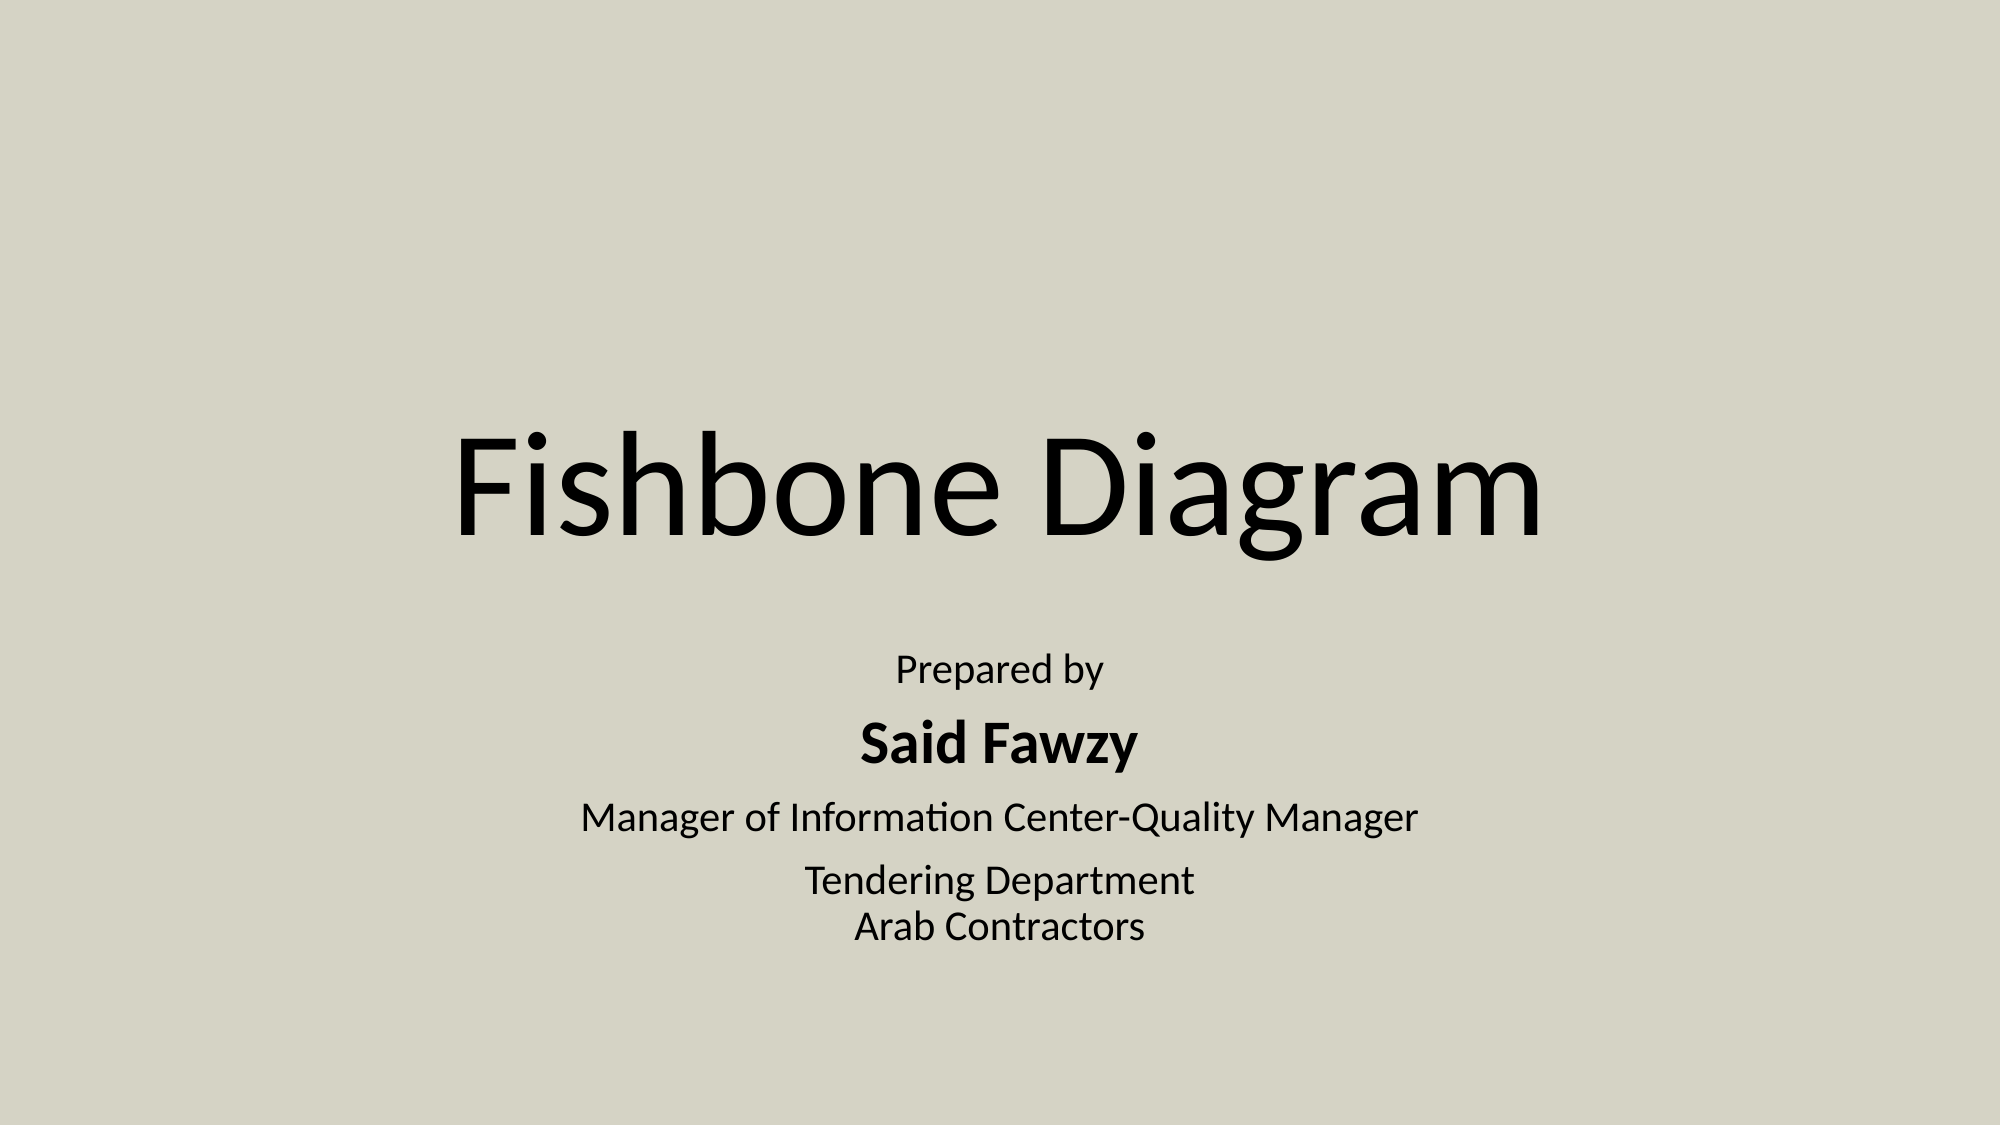

# Fishbone Diagram
Prepared by
Said Fawzy
Manager of Information Center-Quality Manager
Tendering Department
Arab Contractors